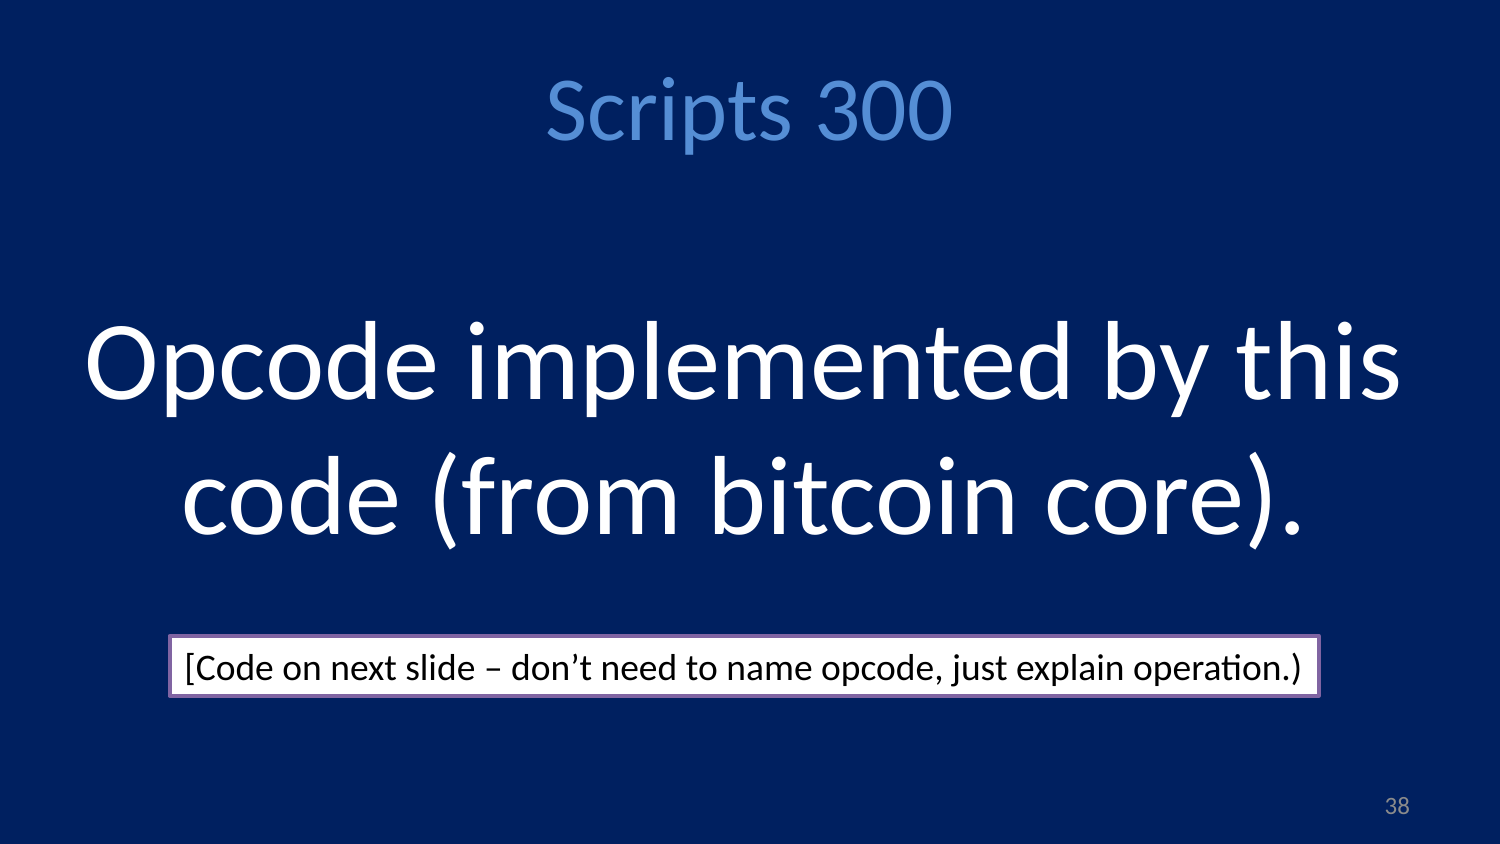

# Scripts 300
Opcode implemented by this code (from bitcoin core).
[Code on next slide – don’t need to name opcode, just explain operation.)
38